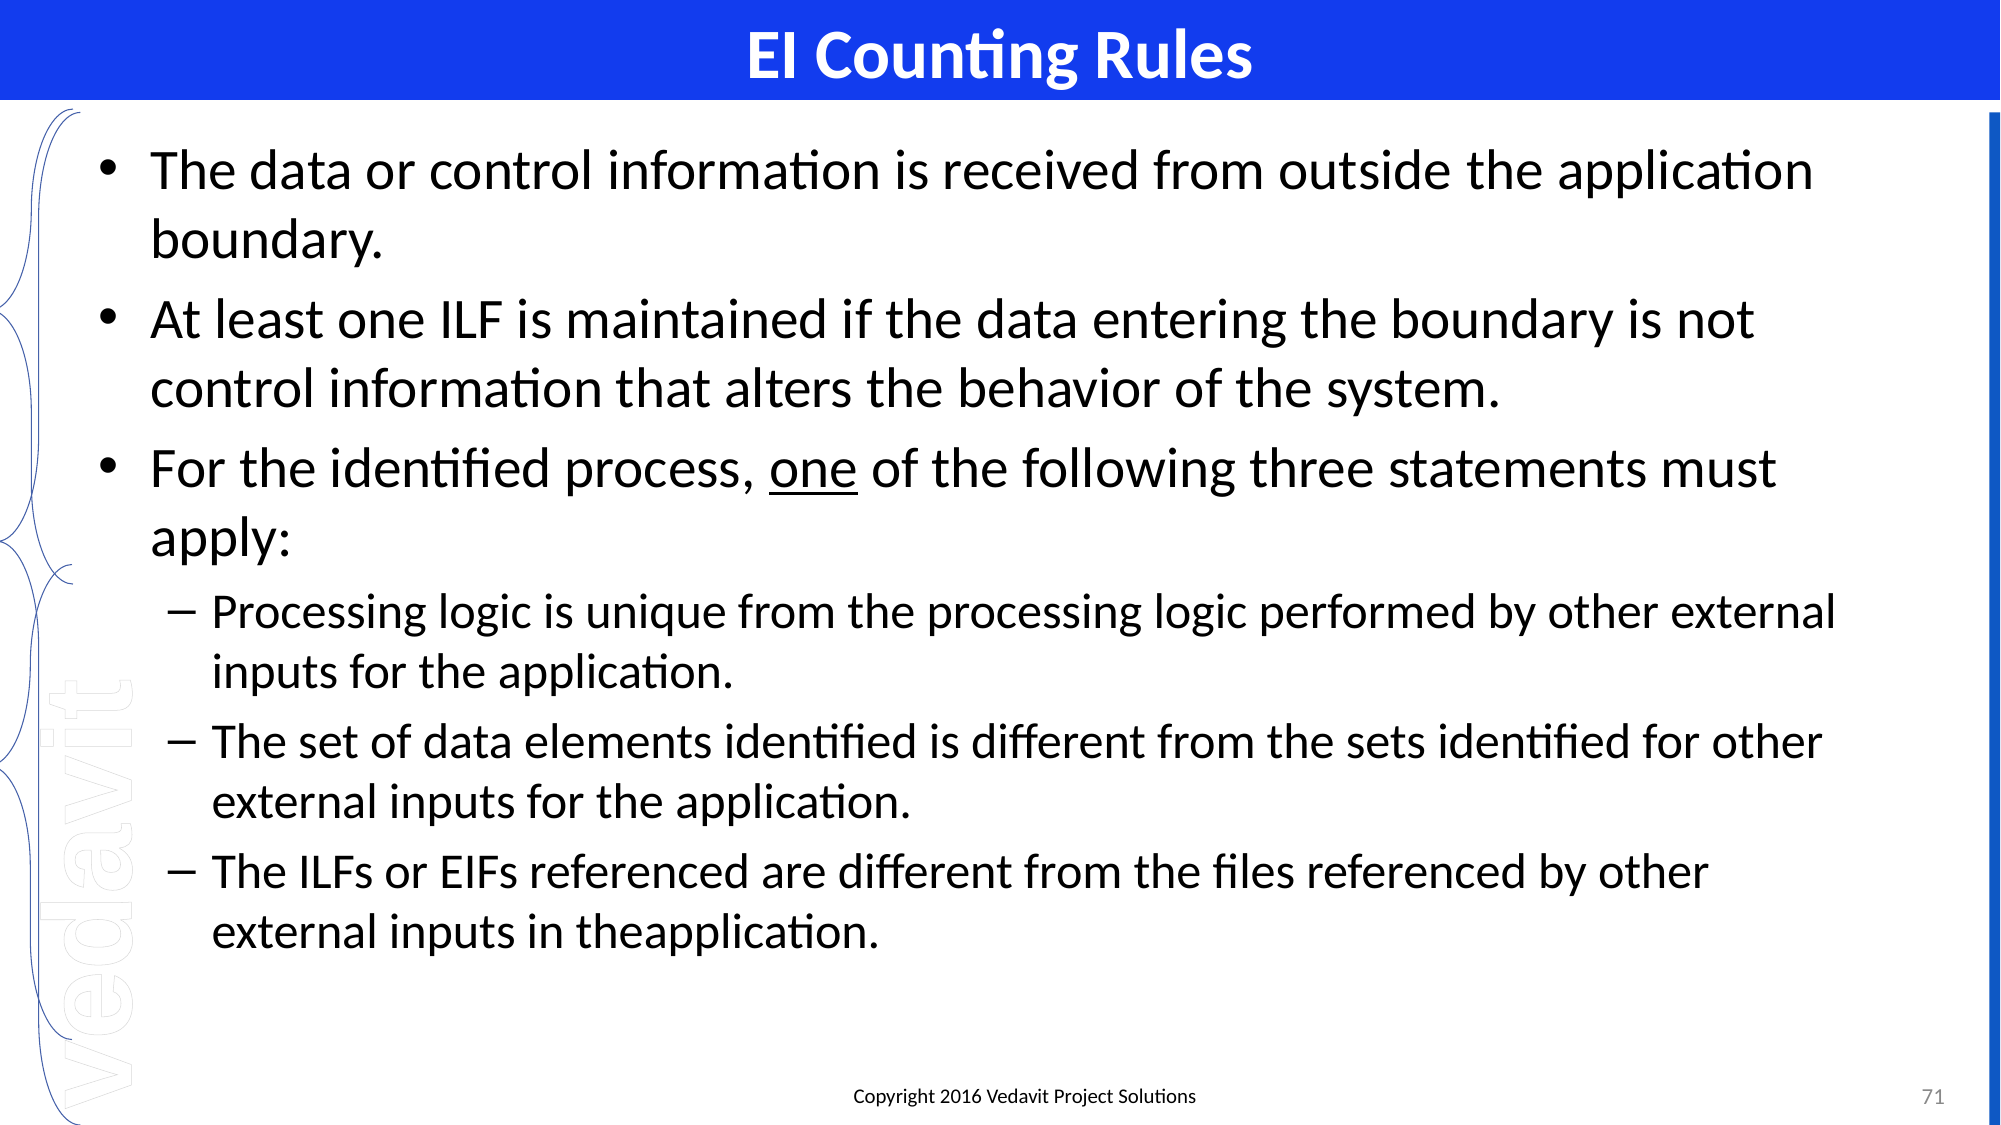

# EI Counting Rules

The data or control information is received from outside the application boundary.
At least one ILF is maintained if the data entering the boundary is not control information that alters the behavior of the system.
For the identified process, one of the following three statements must apply:
Processing logic is unique from the processing logic performed by other external inputs for the application.
The set of data elements identified is different from the sets identified for other external inputs for the application.
The ILFs or EIFs referenced are different from the files referenced by other external inputs in theapplication.
71